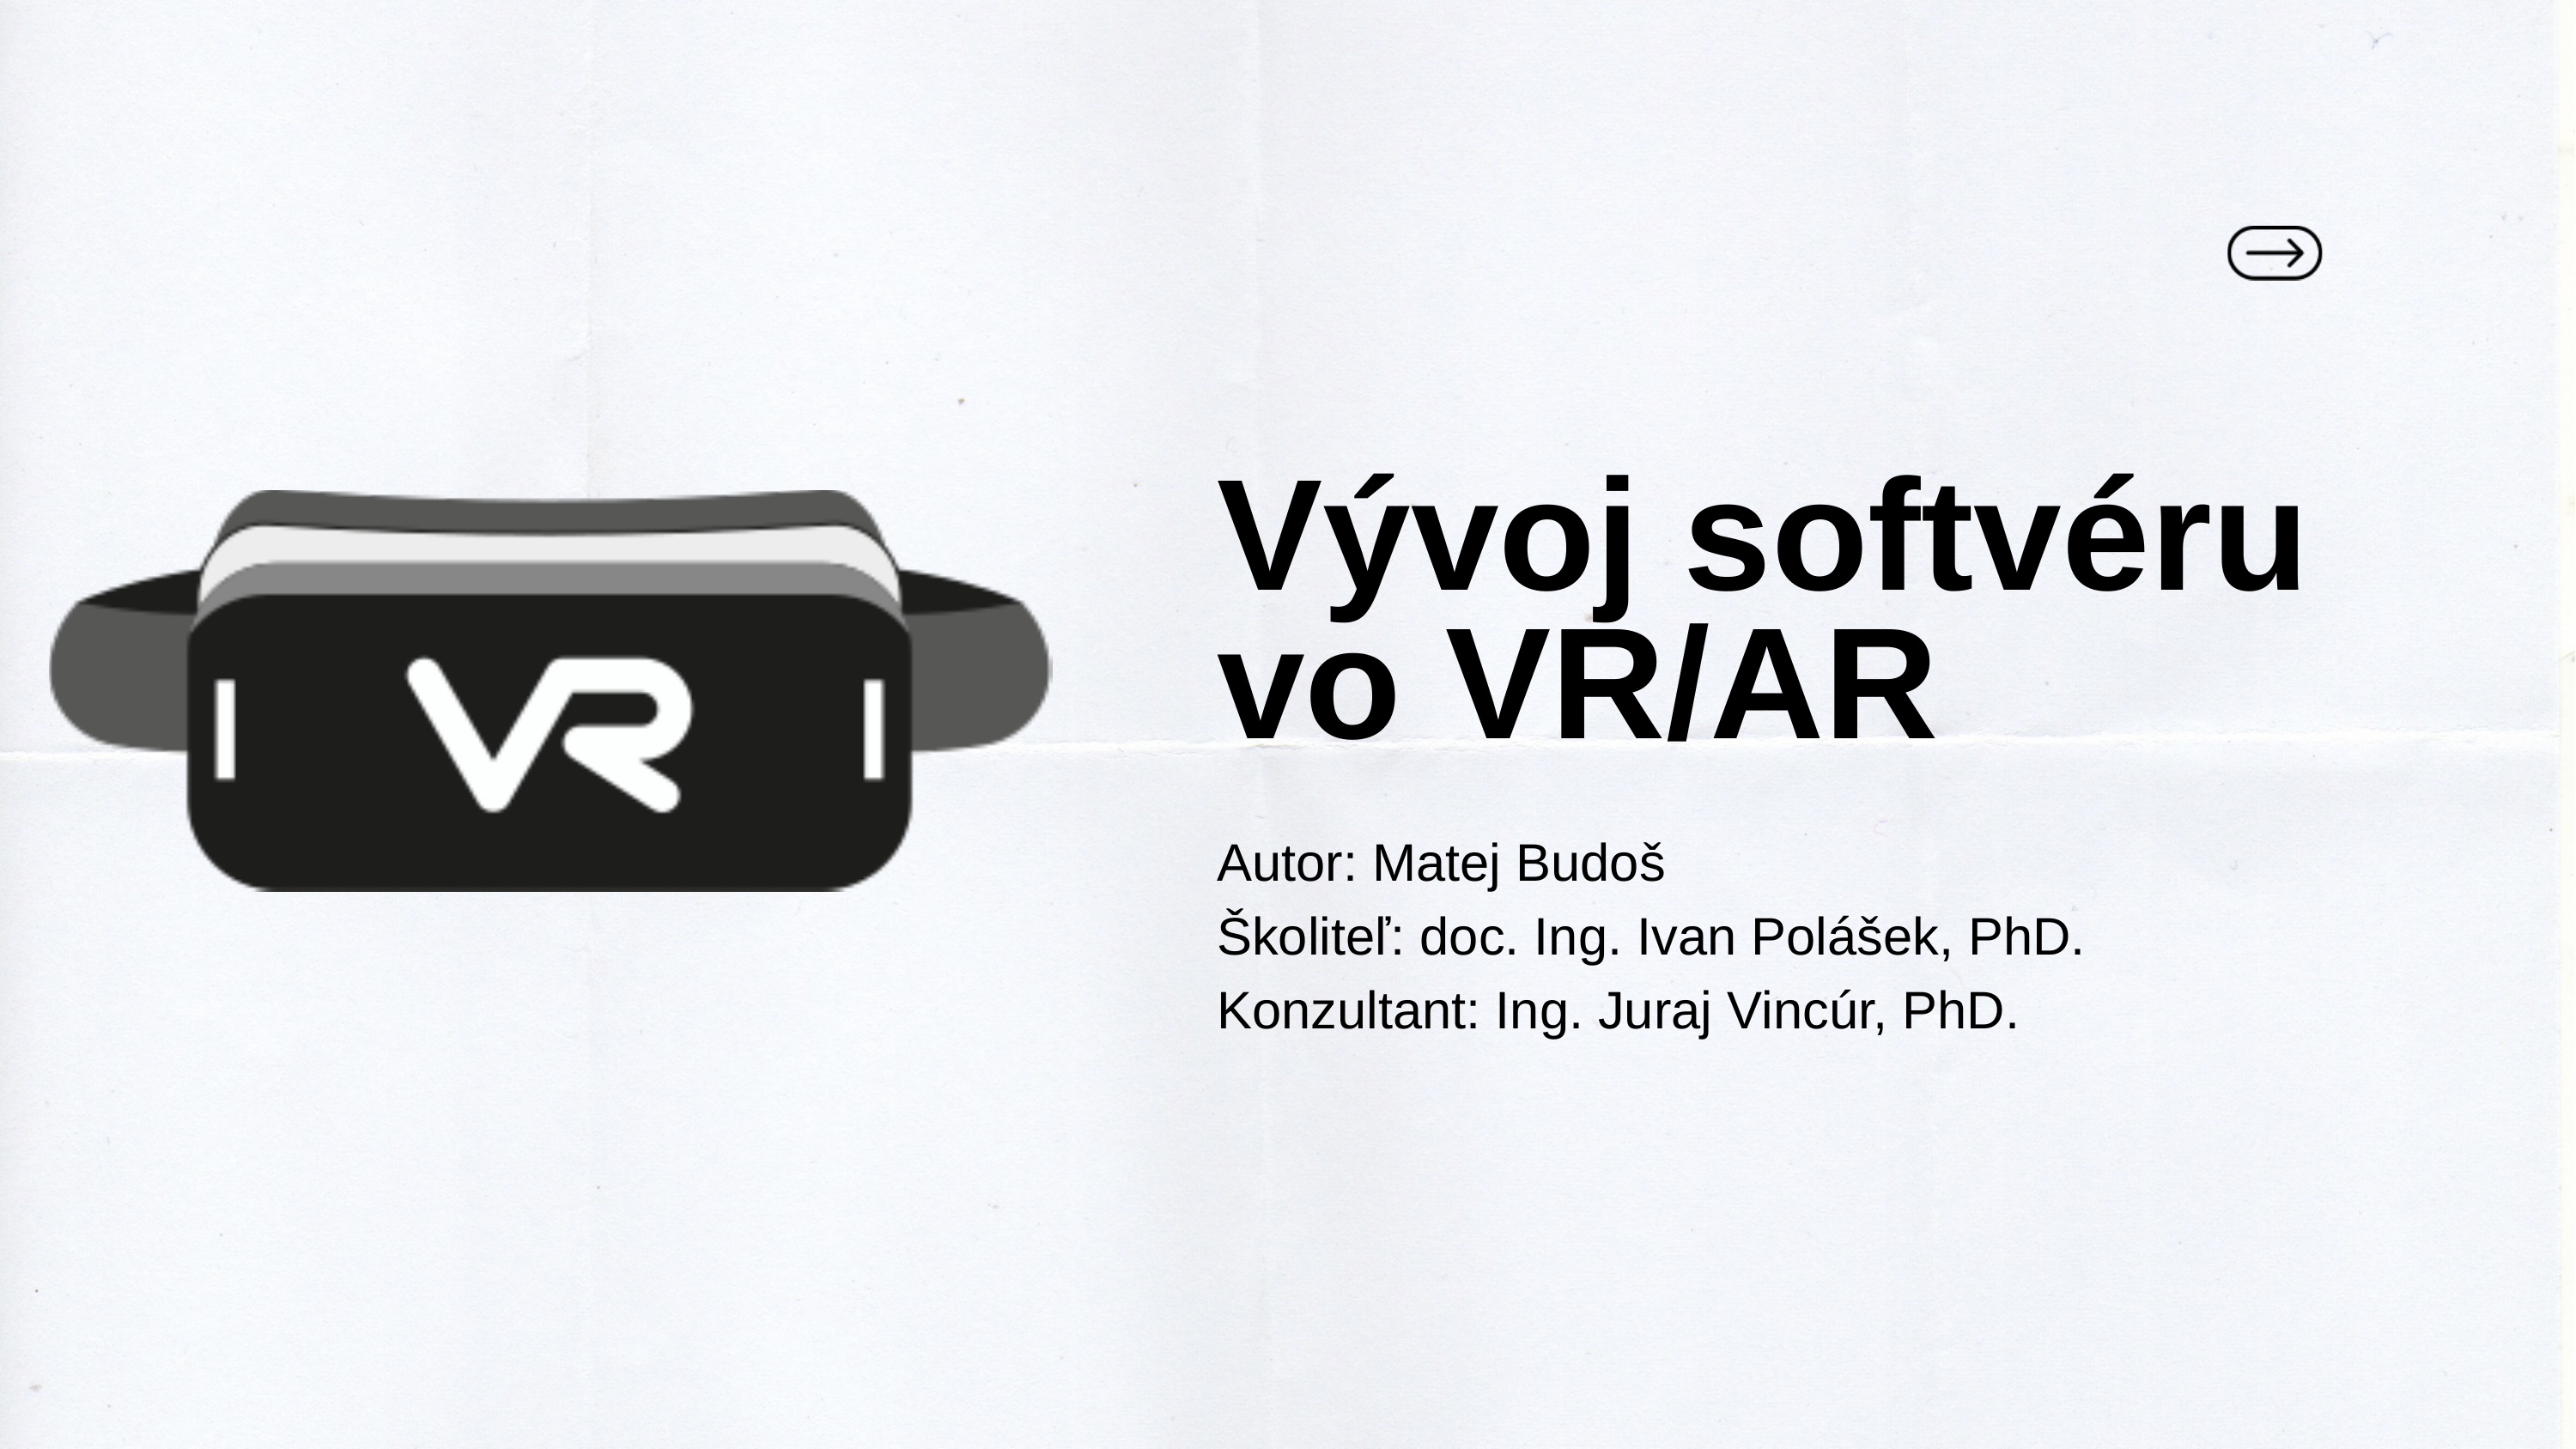

Vývoj softvéru vo VR/AR

Autor: Matej Budoš
Školiteľ: doc. Ing. Ivan Polášek, PhD.
Konzultant: Ing. Juraj Vincúr, PhD.